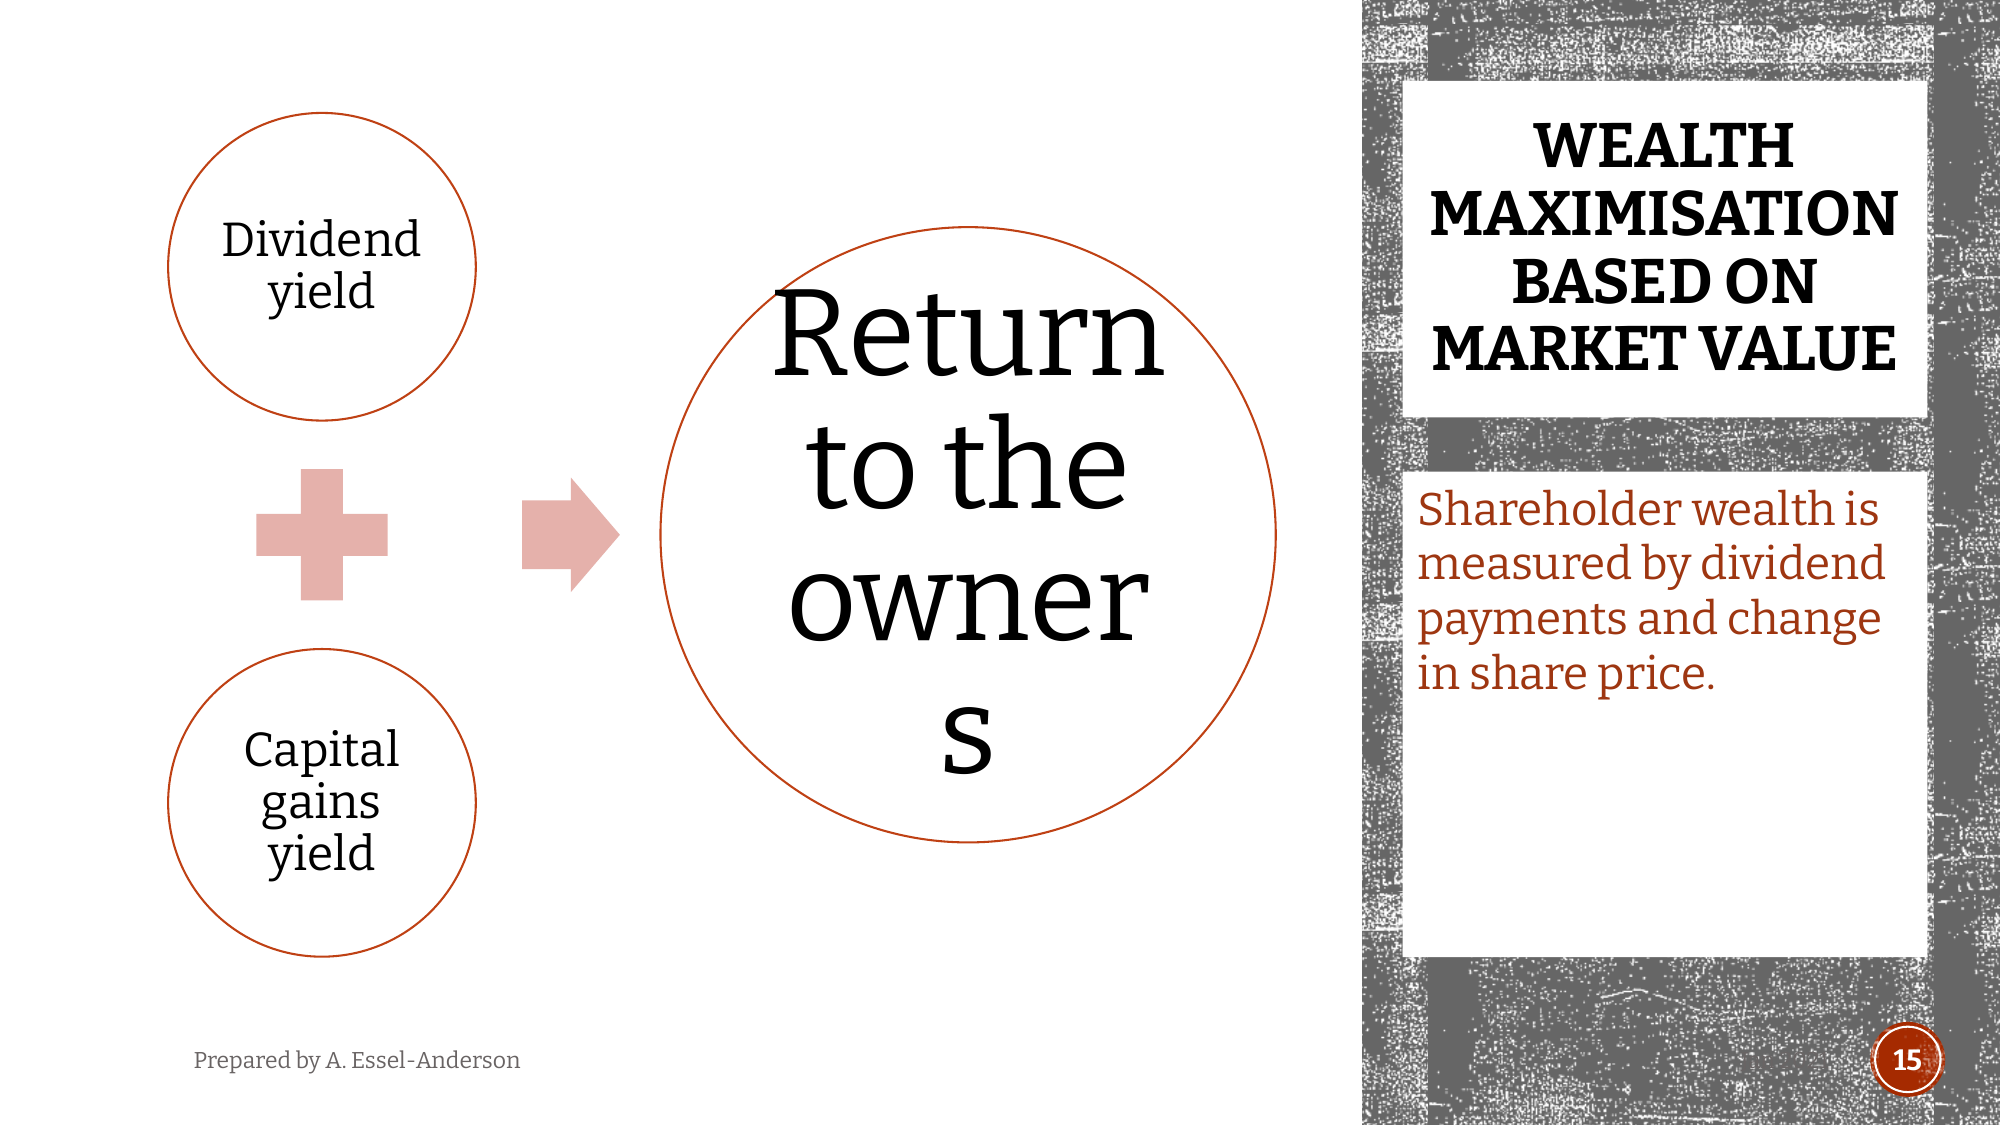

# Wealth maximisation based on market value
Dividend yield

Capital gains yield

Return to the owners
Shareholder wealth is measured by dividend payments and change in share price.
Prepared by A. Essel-Anderson
Jan 2021
15